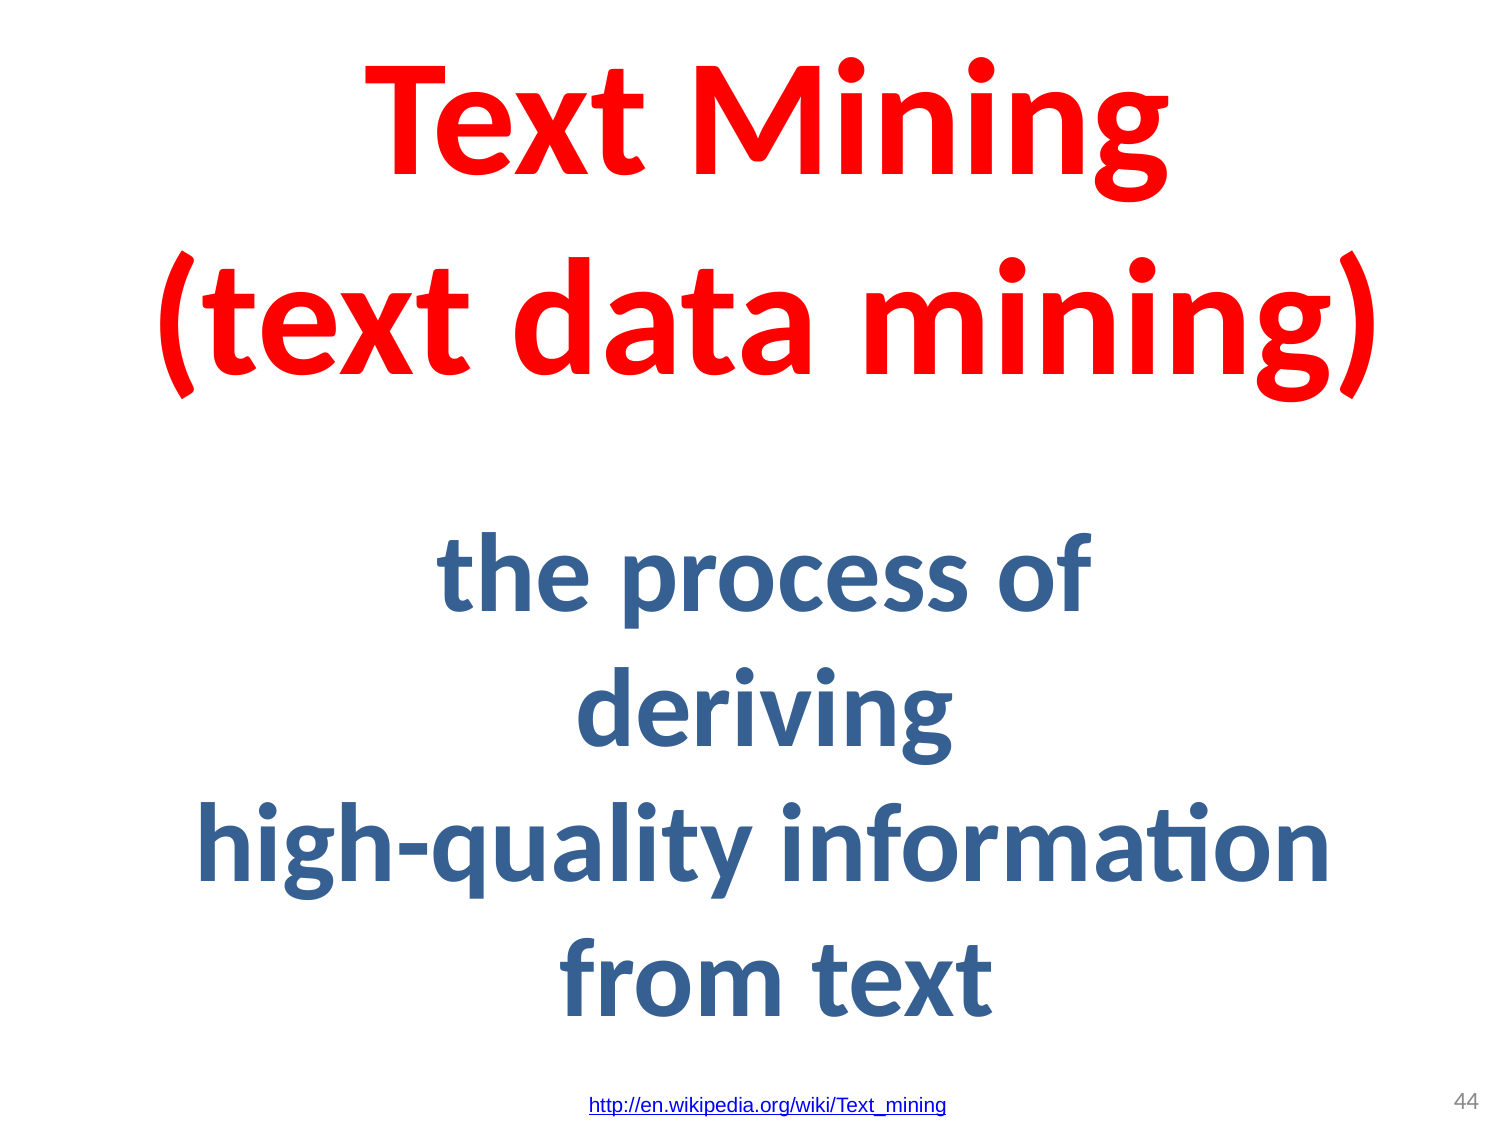

# Text Mining (text data mining)
the process of
deriving
high-quality information
from text
44
http://en.wikipedia.org/wiki/Text_mining